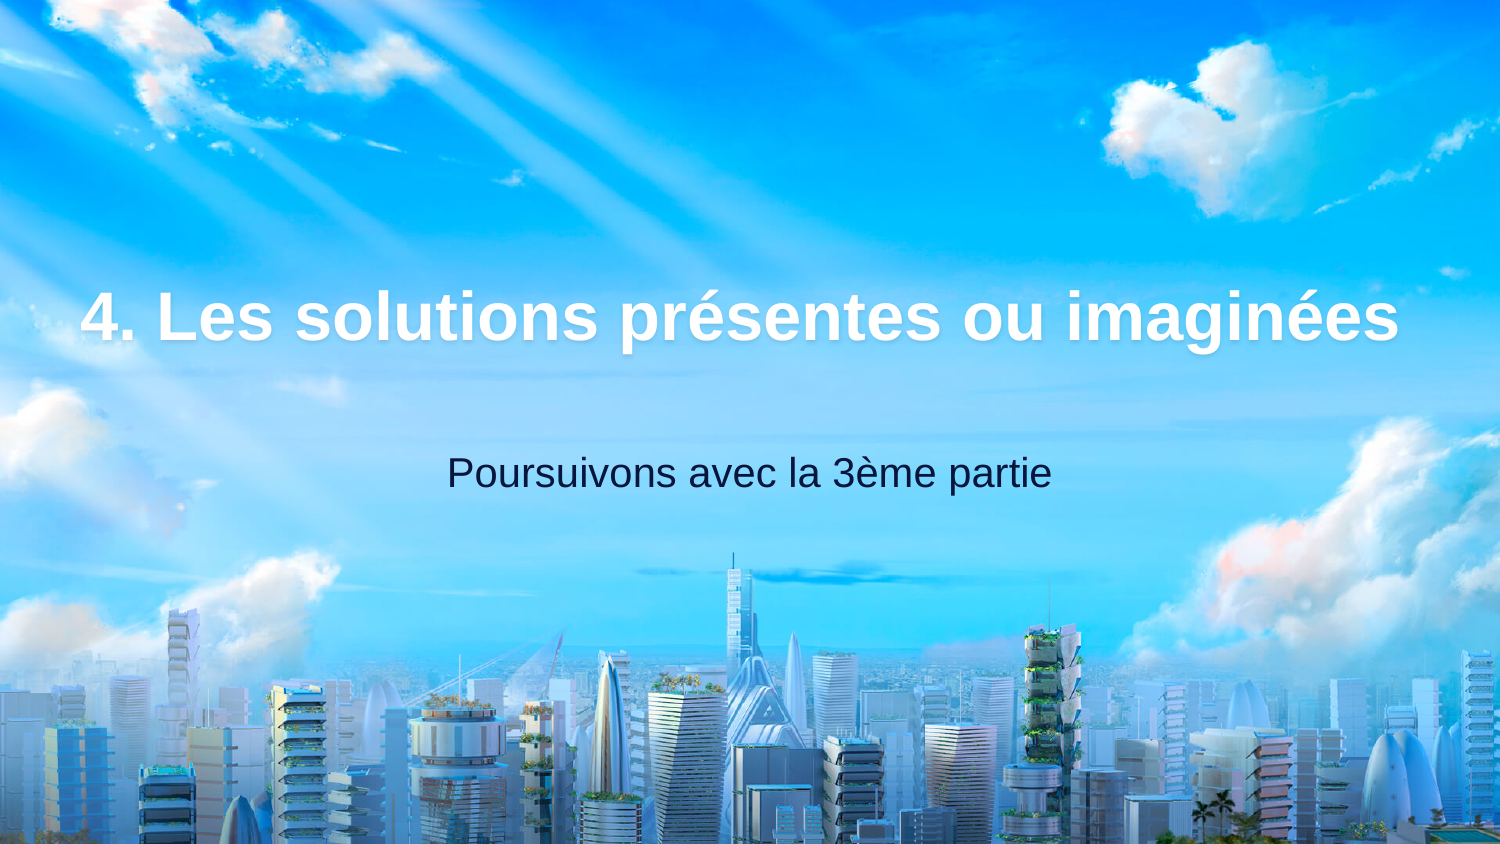

# 4. Les solutions présentes ou imaginées
Poursuivons avec la 3ème partie